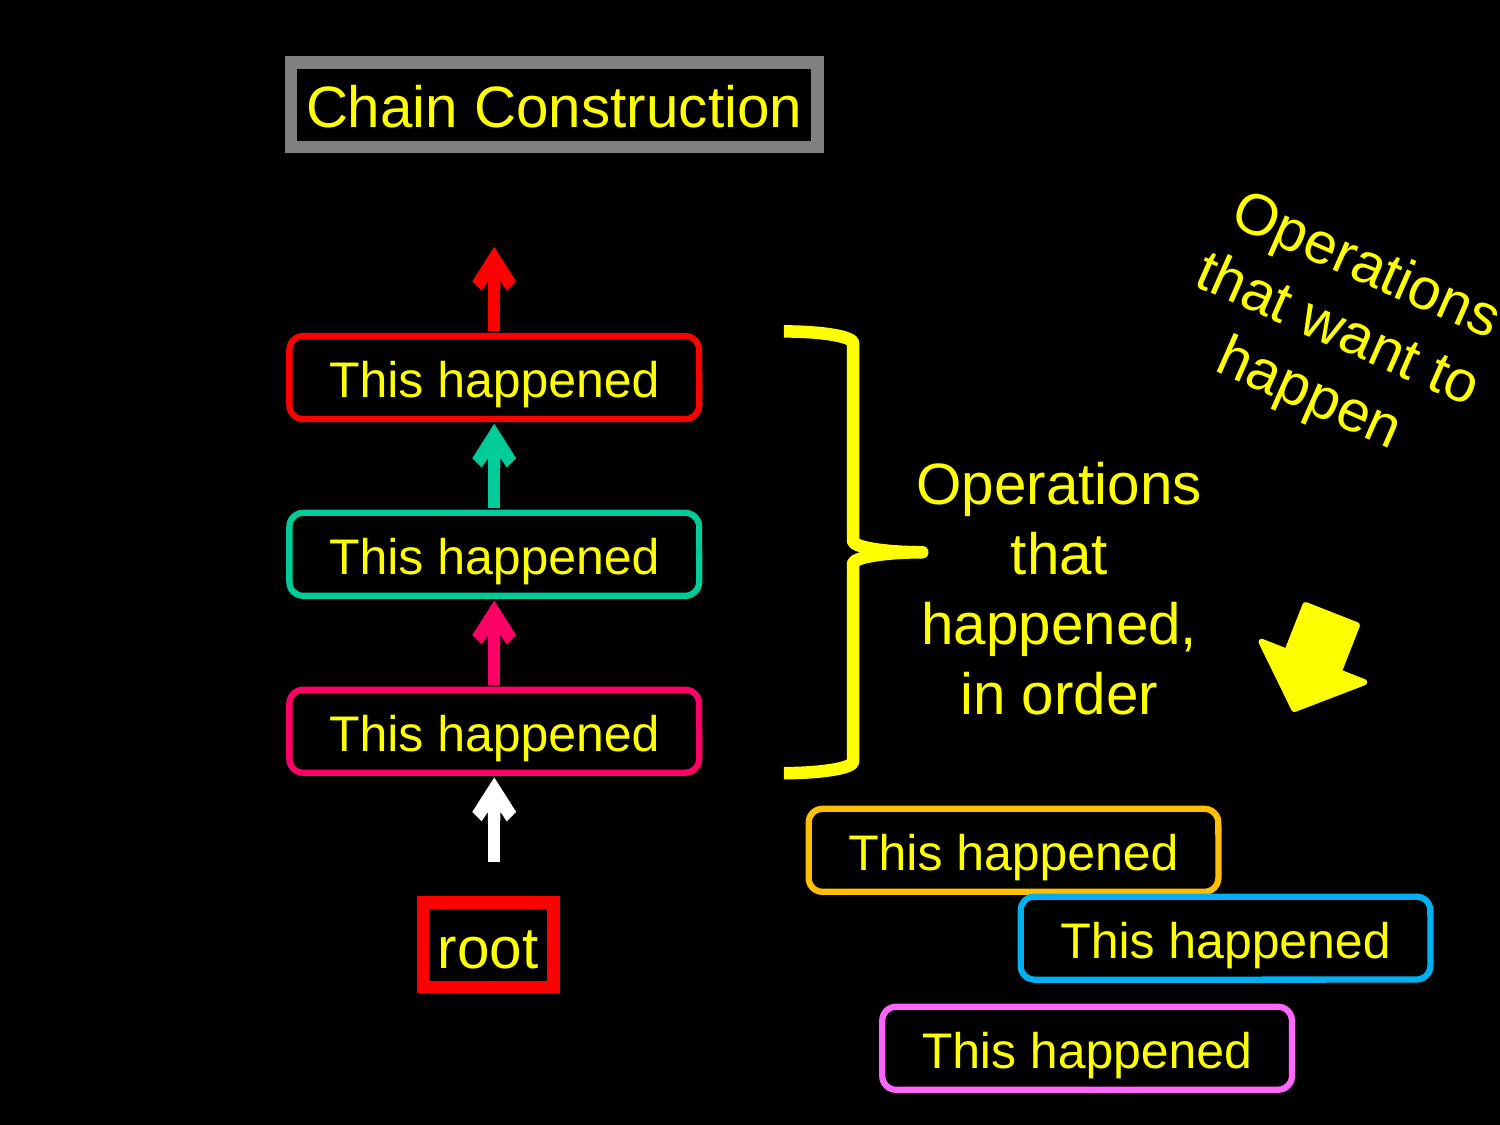

Chain Construction
Operations that want to happen

This happened
Operations that happened, in order
This happened

This happened
This happened
This happened
root
This happened
49